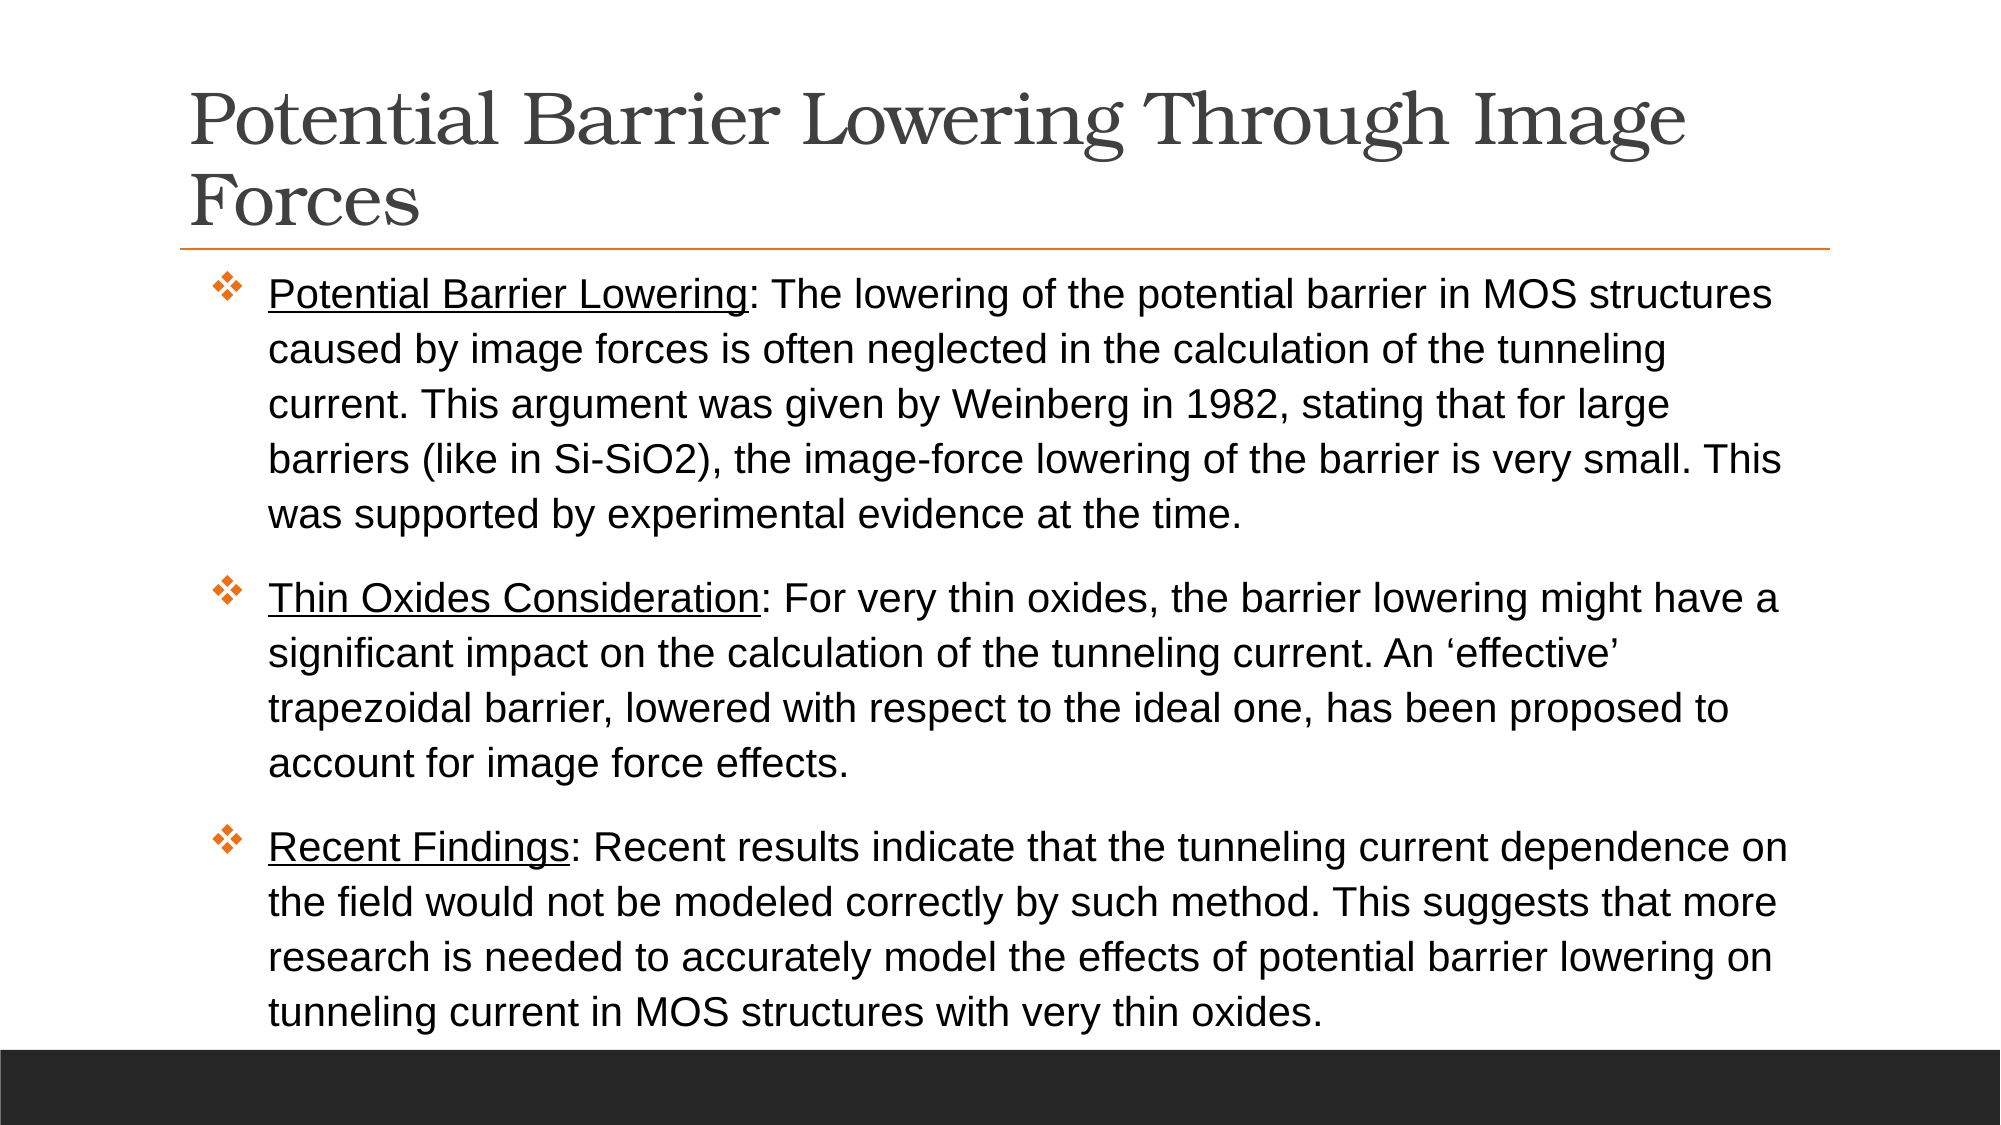

Potential Barrier Lowering Through Image Forces
Potential Barrier Lowering: The lowering of the potential barrier in MOS structures caused by image forces is often neglected in the calculation of the tunneling current. This argument was given by Weinberg in 1982, stating that for large barriers (like in Si-SiO2), the image-force lowering of the barrier is very small. This was supported by experimental evidence at the time.
Thin Oxides Consideration: For very thin oxides, the barrier lowering might have a significant impact on the calculation of the tunneling current. An ‘effective’ trapezoidal barrier, lowered with respect to the ideal one, has been proposed to account for image force effects.
Recent Findings: Recent results indicate that the tunneling current dependence on the field would not be modeled correctly by such method. This suggests that more research is needed to accurately model the effects of potential barrier lowering on tunneling current in MOS structures with very thin oxides.